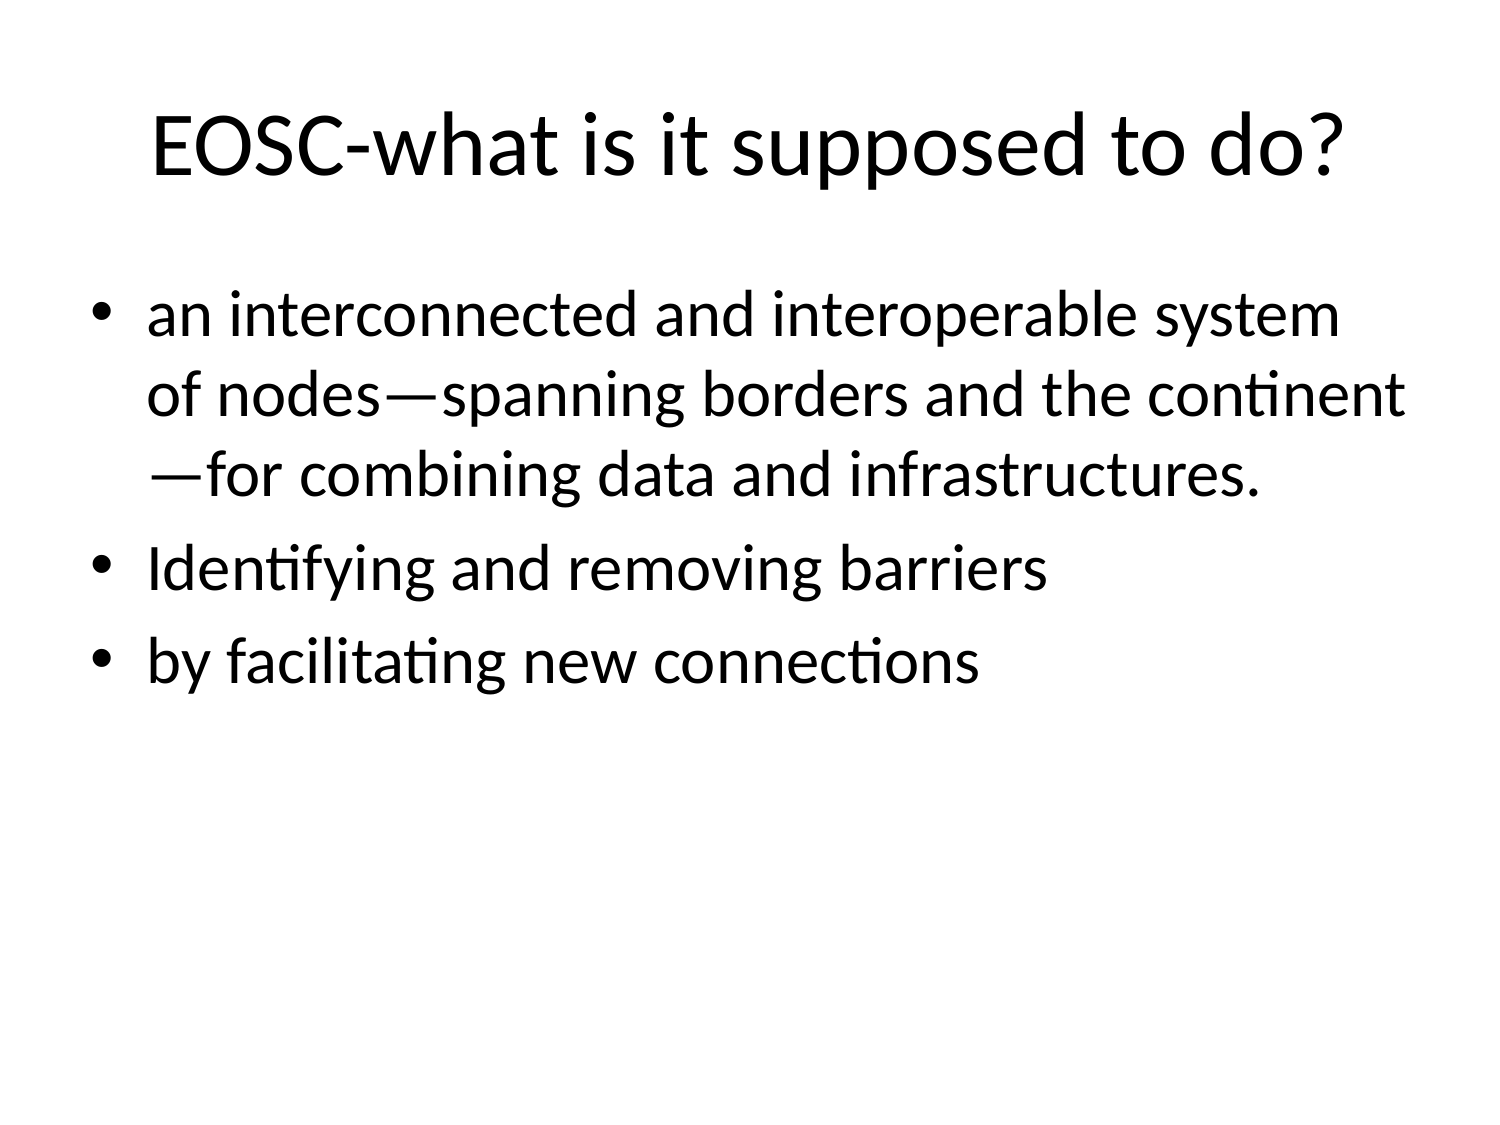

# EOSC-what is it supposed to do?
an interconnected and interoperable system of nodes—spanning borders and the continent—for combining data and infrastructures.
Identifying and removing barriers
by facilitating new connections